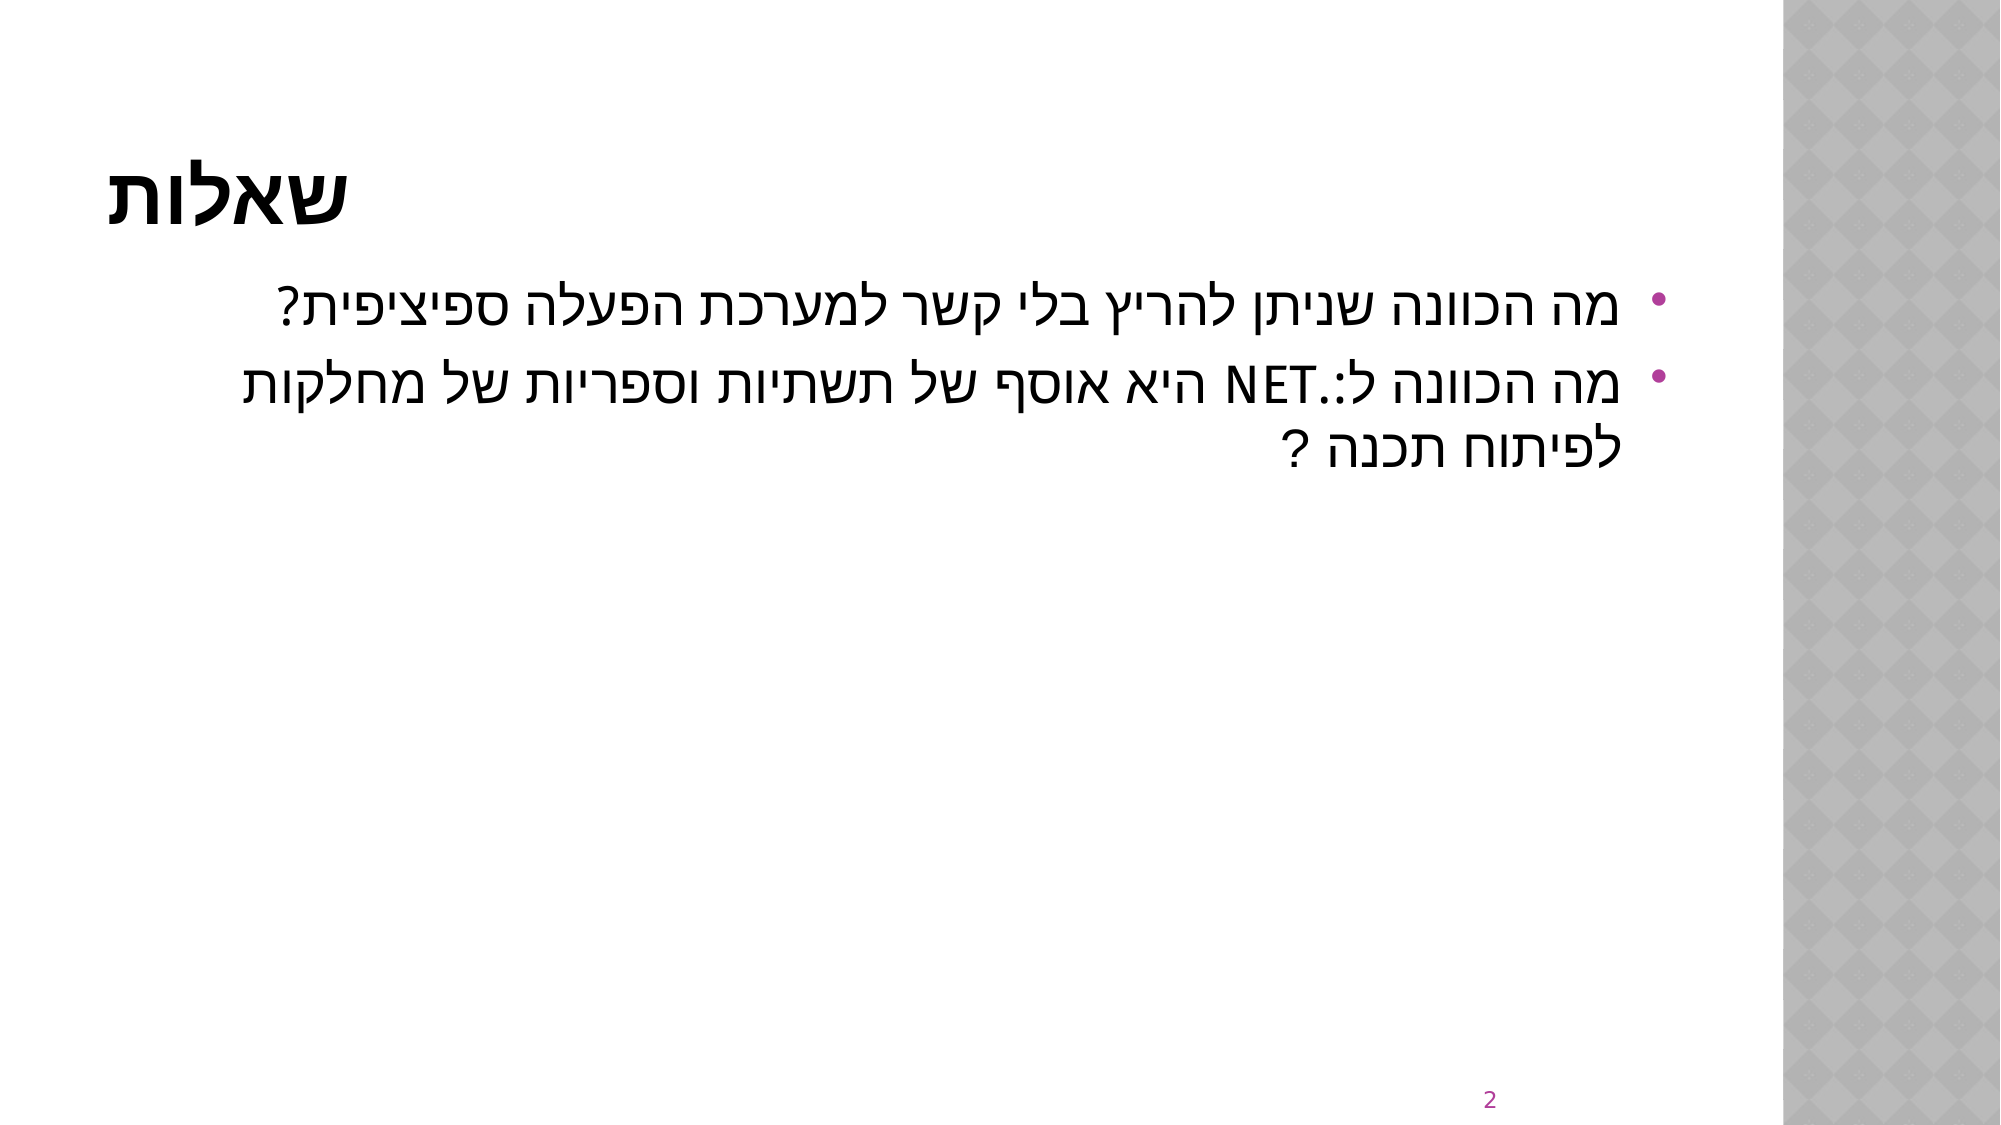

# שאלות
מה הכוונה שניתן להריץ בלי קשר למערכת הפעלה ספיציפית?
מה הכוונה ל:.NET היא אוסף של תשתיות וספריות של מחלקות לפיתוח תכנה ?
2